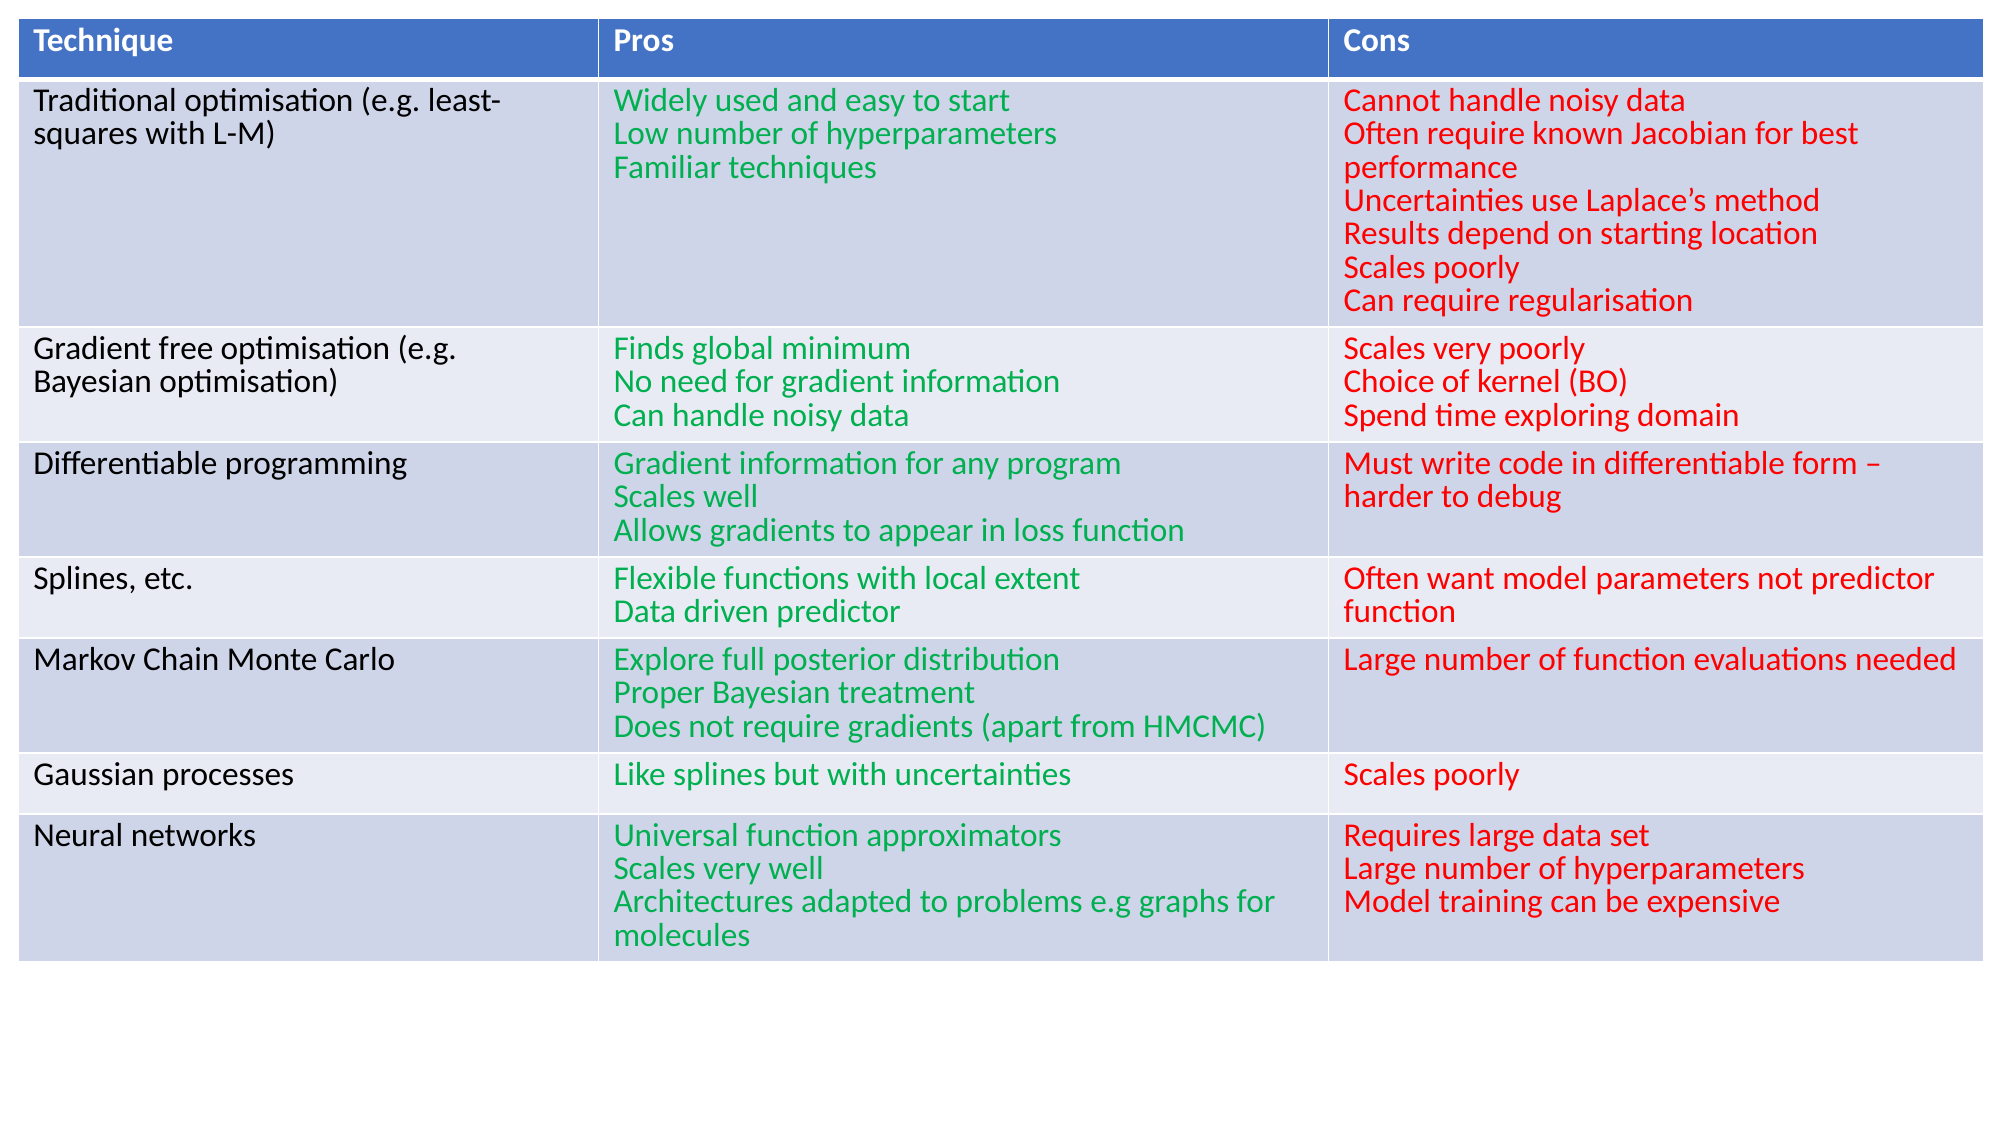

| Technique | Pros | Cons |
| --- | --- | --- |
| Traditional optimisation (e.g. least-squares with L-M) | Widely used and easy to start Low number of hyperparameters Familiar techniques | Cannot handle noisy data Often require known Jacobian for best performance Uncertainties use Laplace’s method Results depend on starting location Scales poorly Can require regularisation |
| Gradient free optimisation (e.g. Bayesian optimisation) | Finds global minimum No need for gradient information Can handle noisy data | Scales very poorly Choice of kernel (BO) Spend time exploring domain |
| Differentiable programming | Gradient information for any program Scales well Allows gradients to appear in loss function | Must write code in differentiable form – harder to debug |
| Splines, etc. | Flexible functions with local extent Data driven predictor | Often want model parameters not predictor function |
| Markov Chain Monte Carlo | Explore full posterior distribution Proper Bayesian treatment Does not require gradients (apart from HMCMC) | Large number of function evaluations needed |
| Gaussian processes | Like splines but with uncertainties | Scales poorly |
| Neural networks | Universal function approximators Scales very well Architectures adapted to problems e.g graphs for molecules | Requires large data set Large number of hyperparameters Model training can be expensive |